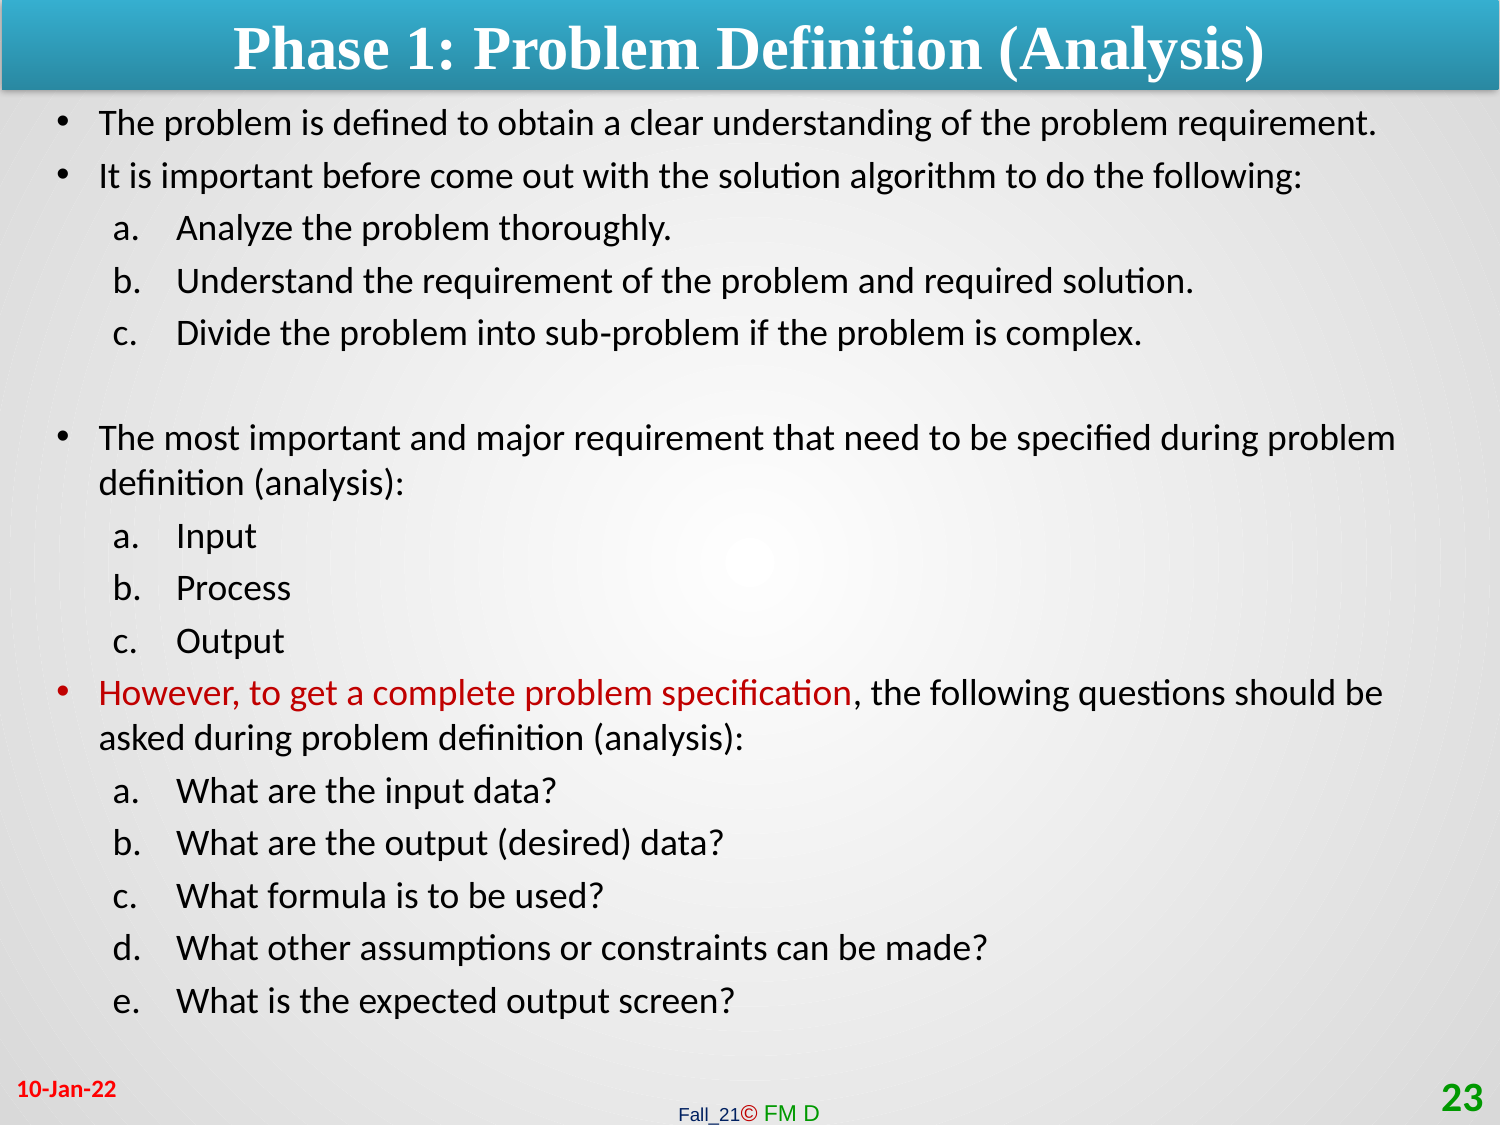

Phase 1: Problem Definition (Analysis)
The problem is defined to obtain a clear understanding of the problem requirement.
It is important before come out with the solution algorithm to do the following:
Analyze the problem thoroughly.
Understand the requirement of the problem and required solution.
Divide the problem into sub‐problem if the problem is complex.

The most important and major requirement that need to be specified during problem definition (analysis):
Input
Process
Output
However, to get a complete problem specification, the following questions should be asked during problem definition (analysis):
What are the input data?
What are the output (desired) data?
What formula is to be used?
What other assumptions or constraints can be made?
What is the expected output screen?

10-Jan-22
23